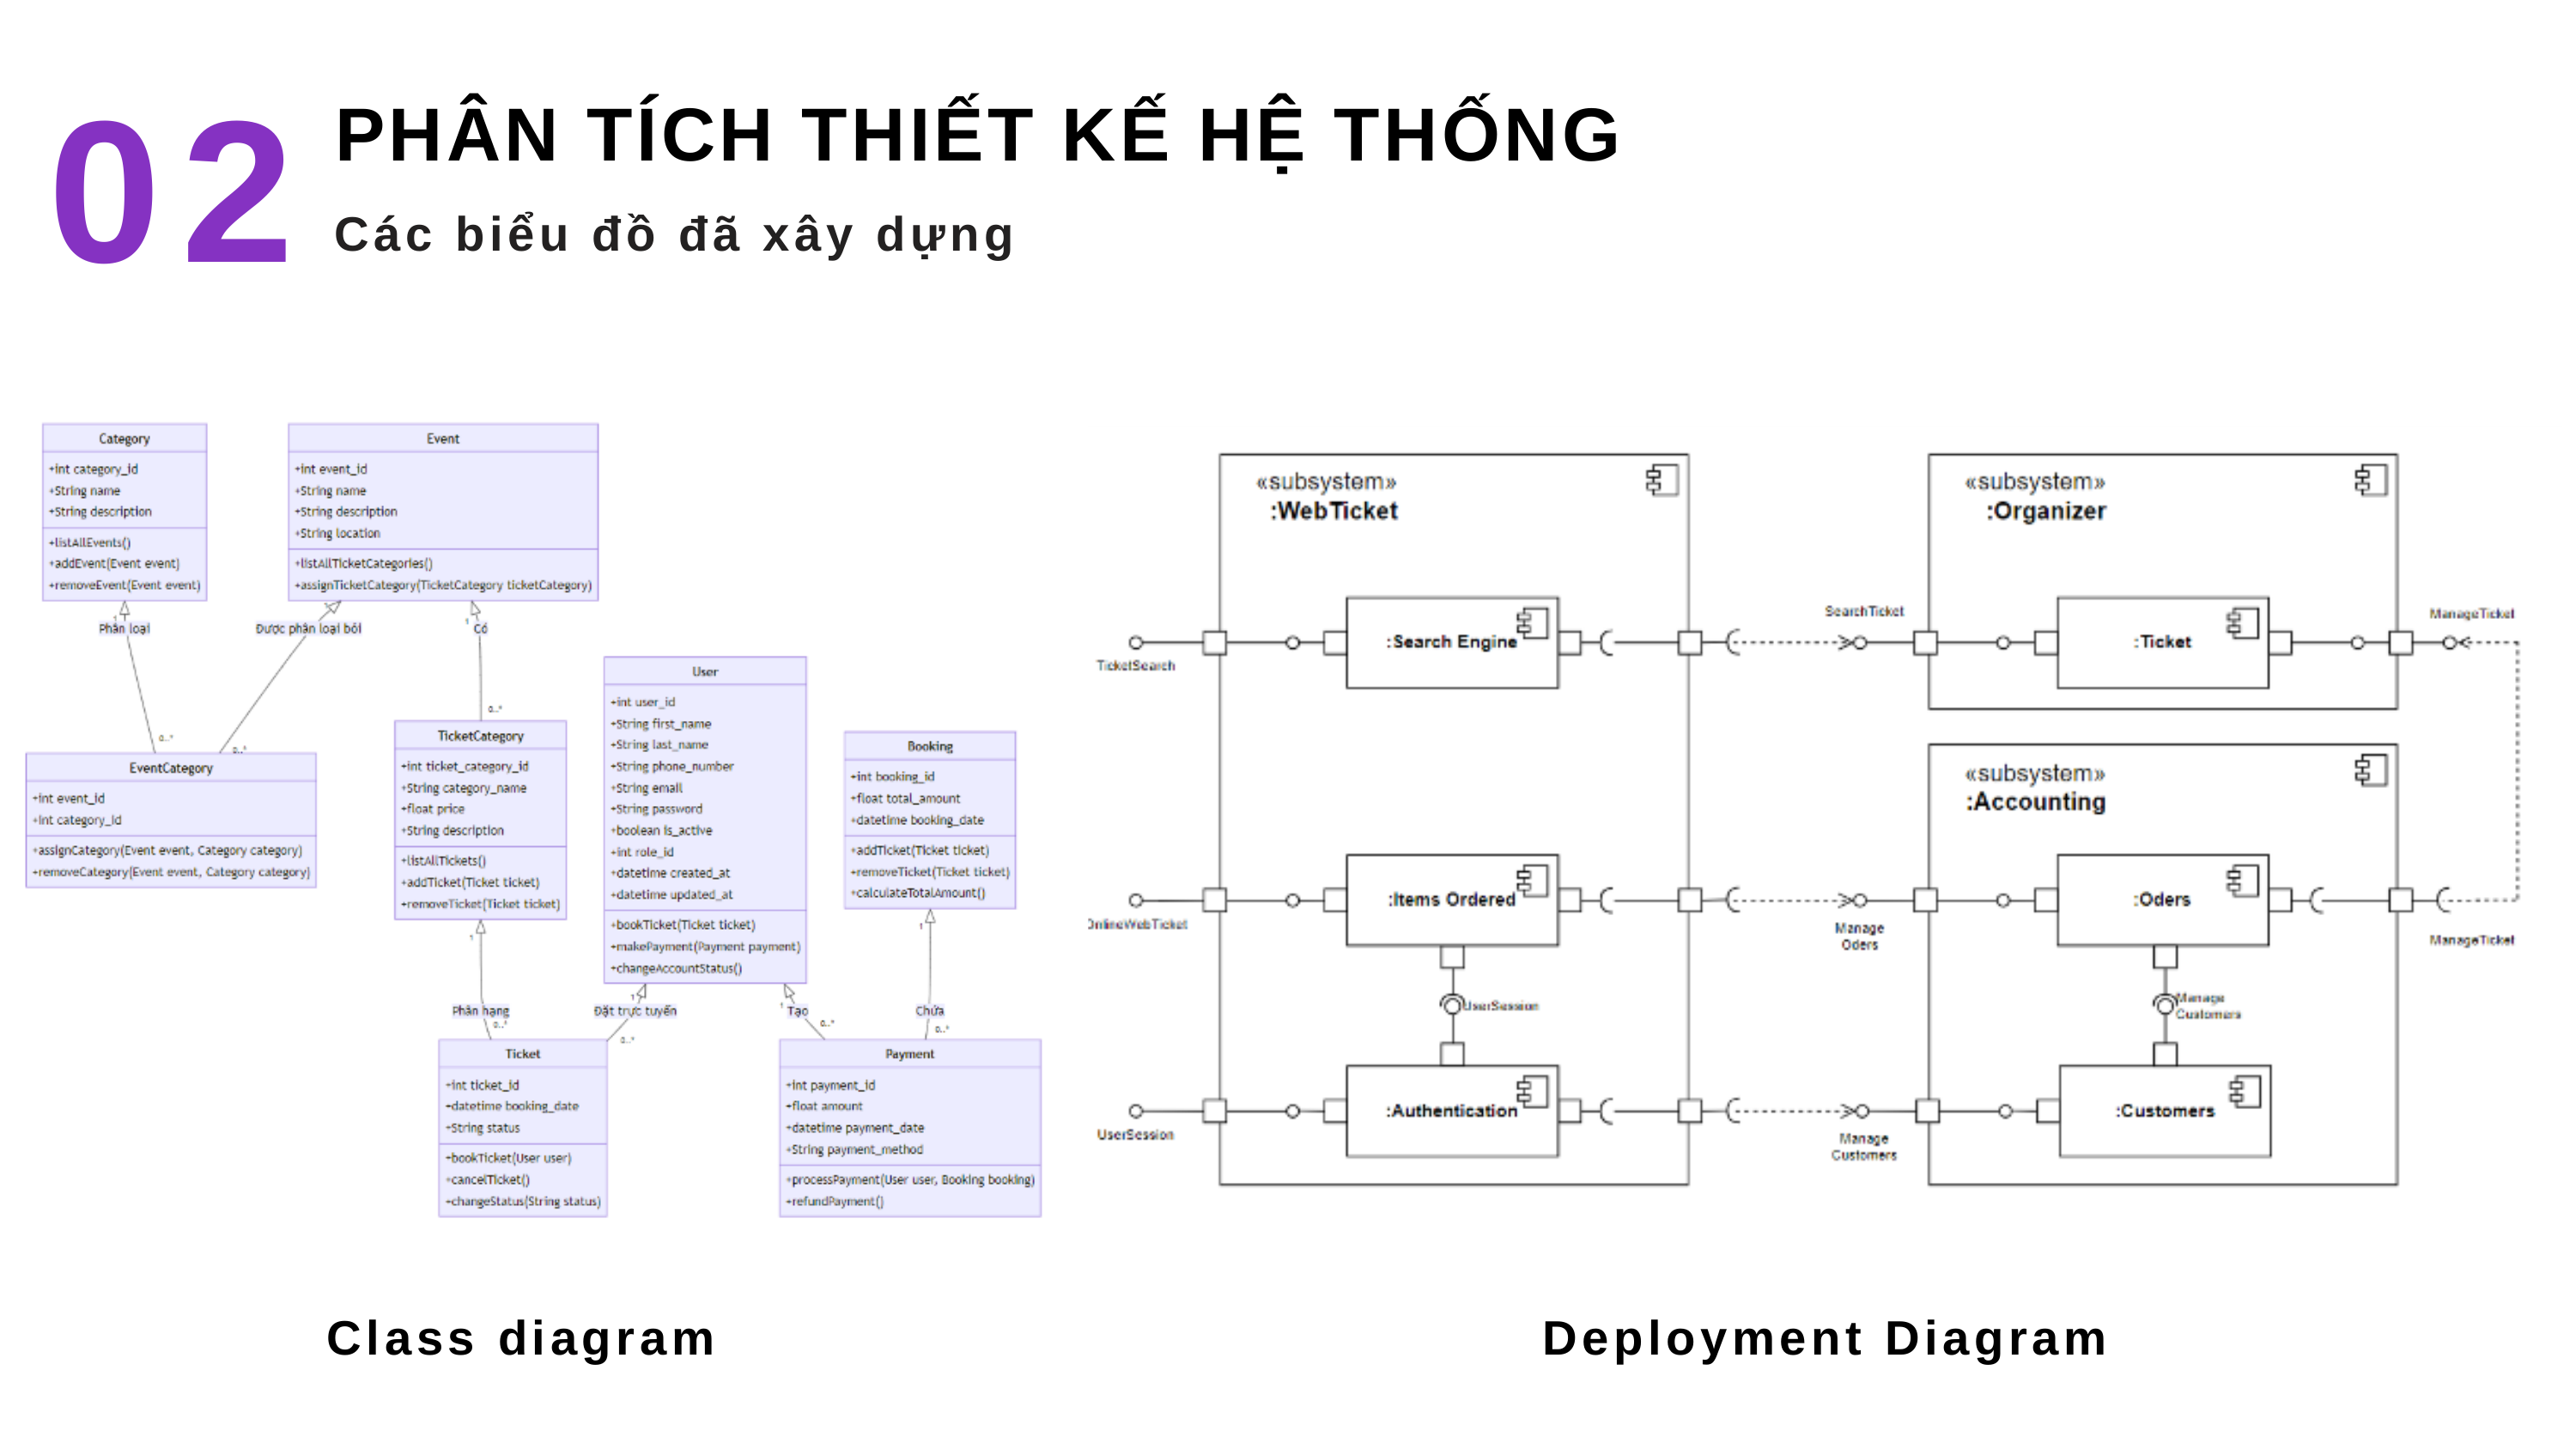

02
PHÂN TÍCH THIẾT KẾ HỆ THỐNG
Các biểu đồ đã xây dựng

Class diagram
Deployment Diagram